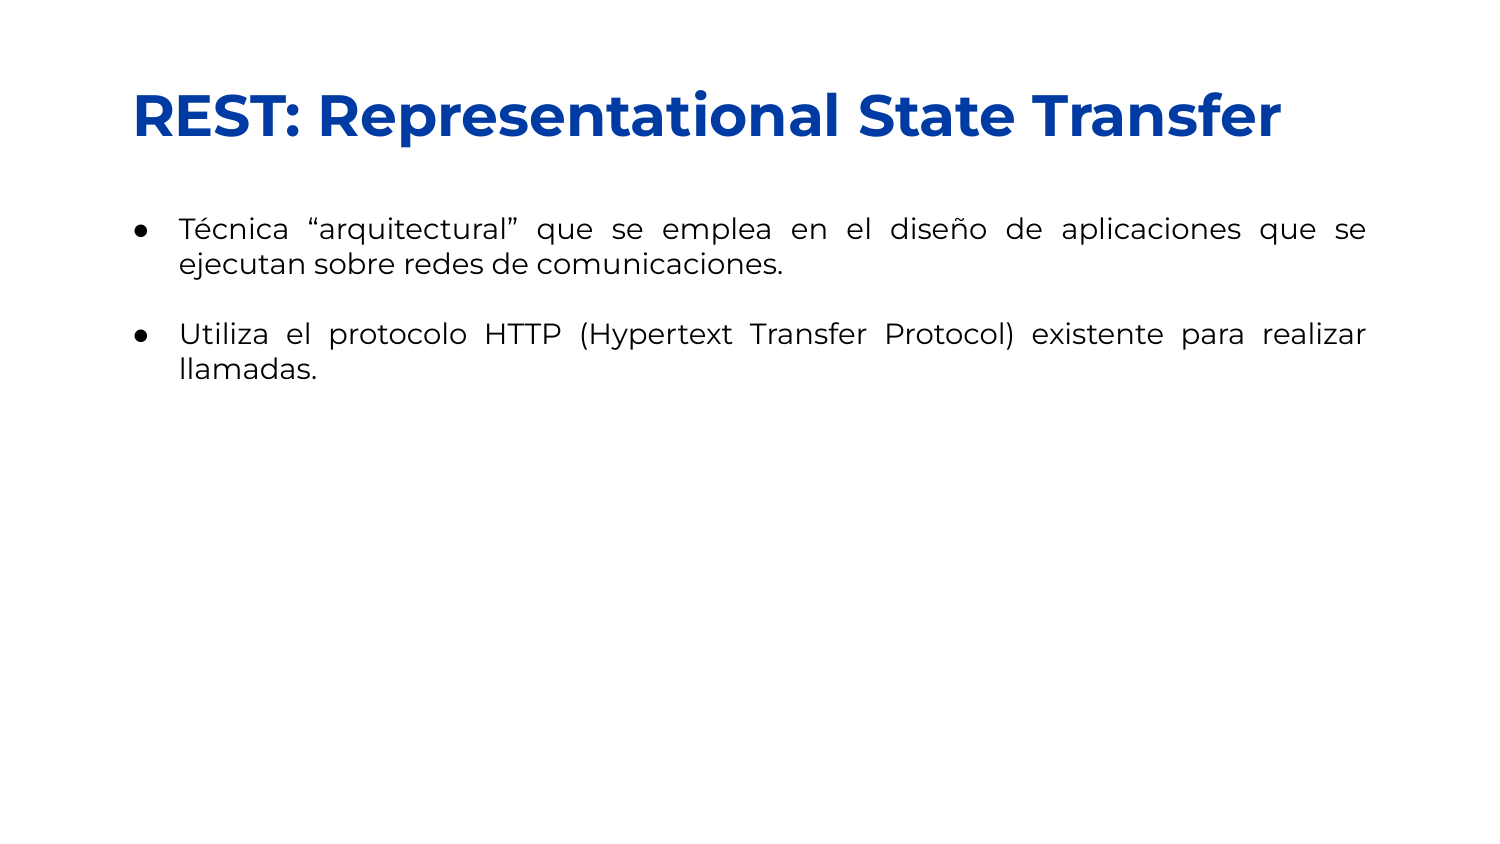

# REST: Representational State Transfer
Técnica “arquitectural” que se emplea en el diseño de aplicaciones que se ejecutan sobre redes de comunicaciones.

Utiliza el protocolo HTTP (Hypertext Transfer Protocol) existente para realizar llamadas.